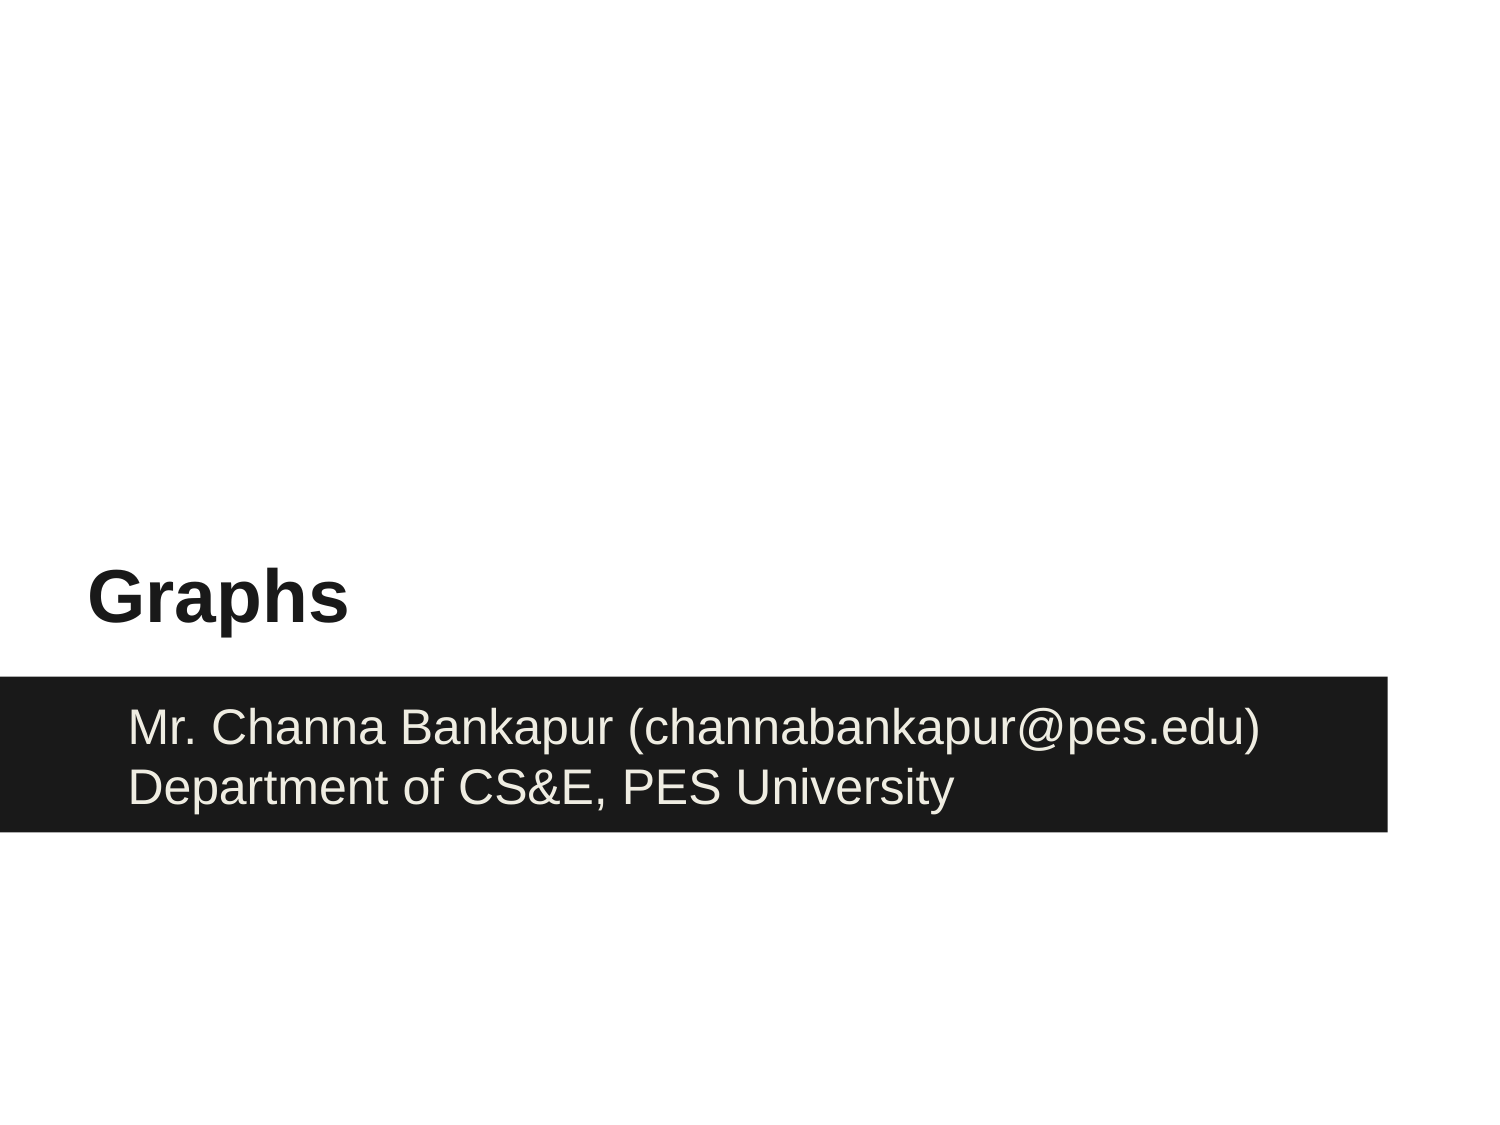

# Graphs
Mr. Channa Bankapur (channabankapur@pes.edu)
Department of CS&E, PES University